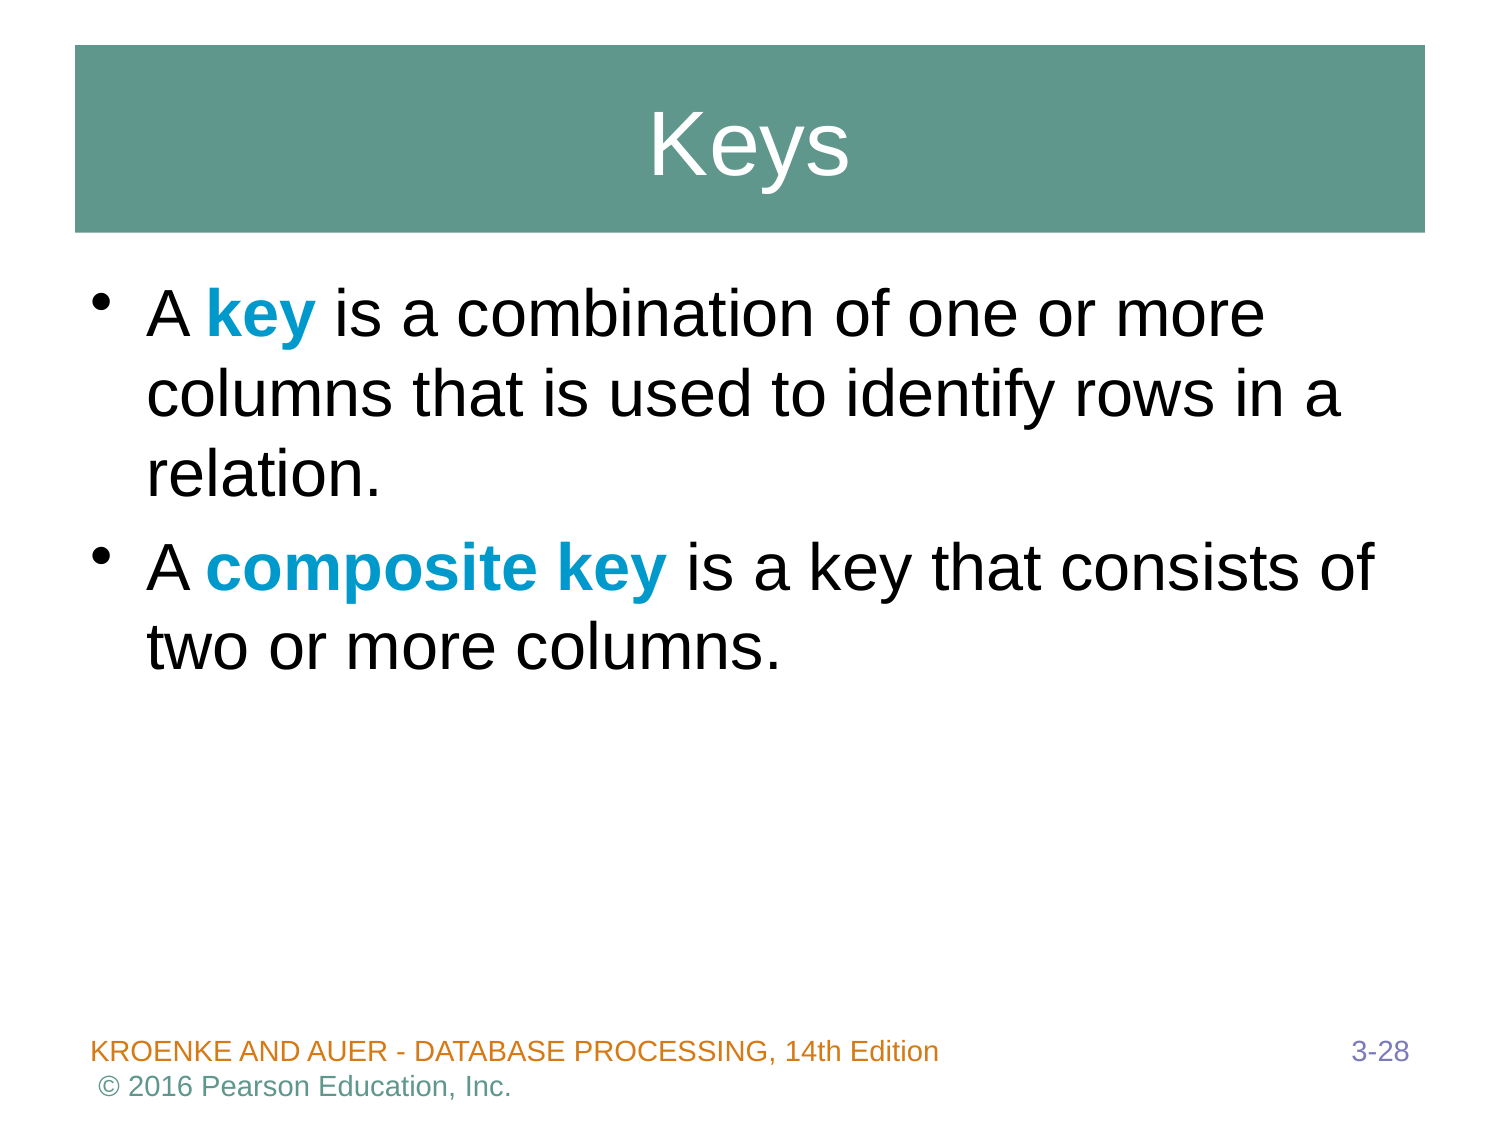

# Keys
A key is a combination of one or more columns that is used to identify rows in a relation.
A composite key is a key that consists of two or more columns.

3-28

KROENKE AND AUER - DATABASE PROCESSING, 14th Edition  © 2016 Pearson Education, Inc.